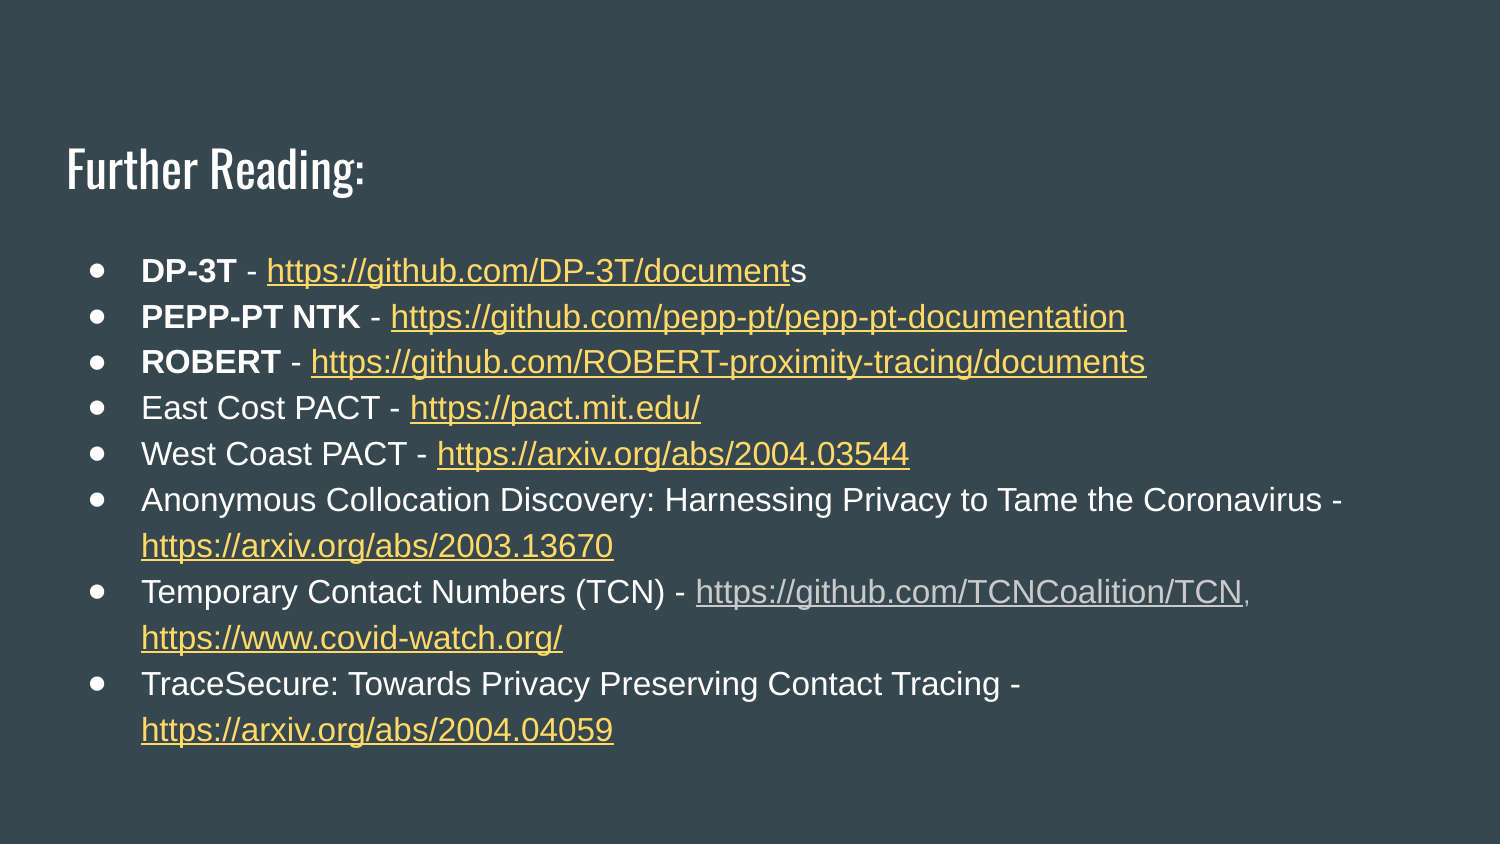

# Further Reading:
DP-3T - https://github.com/DP-3T/documents
PEPP-PT NTK - https://github.com/pepp-pt/pepp-pt-documentation
ROBERT - https://github.com/ROBERT-proximity-tracing/documents
East Cost PACT - https://pact.mit.edu/
West Coast PACT - https://arxiv.org/abs/2004.03544
Anonymous Collocation Discovery: Harnessing Privacy to Tame the Coronavirus - https://arxiv.org/abs/2003.13670
Temporary Contact Numbers (TCN) - https://github.com/TCNCoalition/TCN, https://www.covid-watch.org/
TraceSecure: Towards Privacy Preserving Contact Tracing - https://arxiv.org/abs/2004.04059